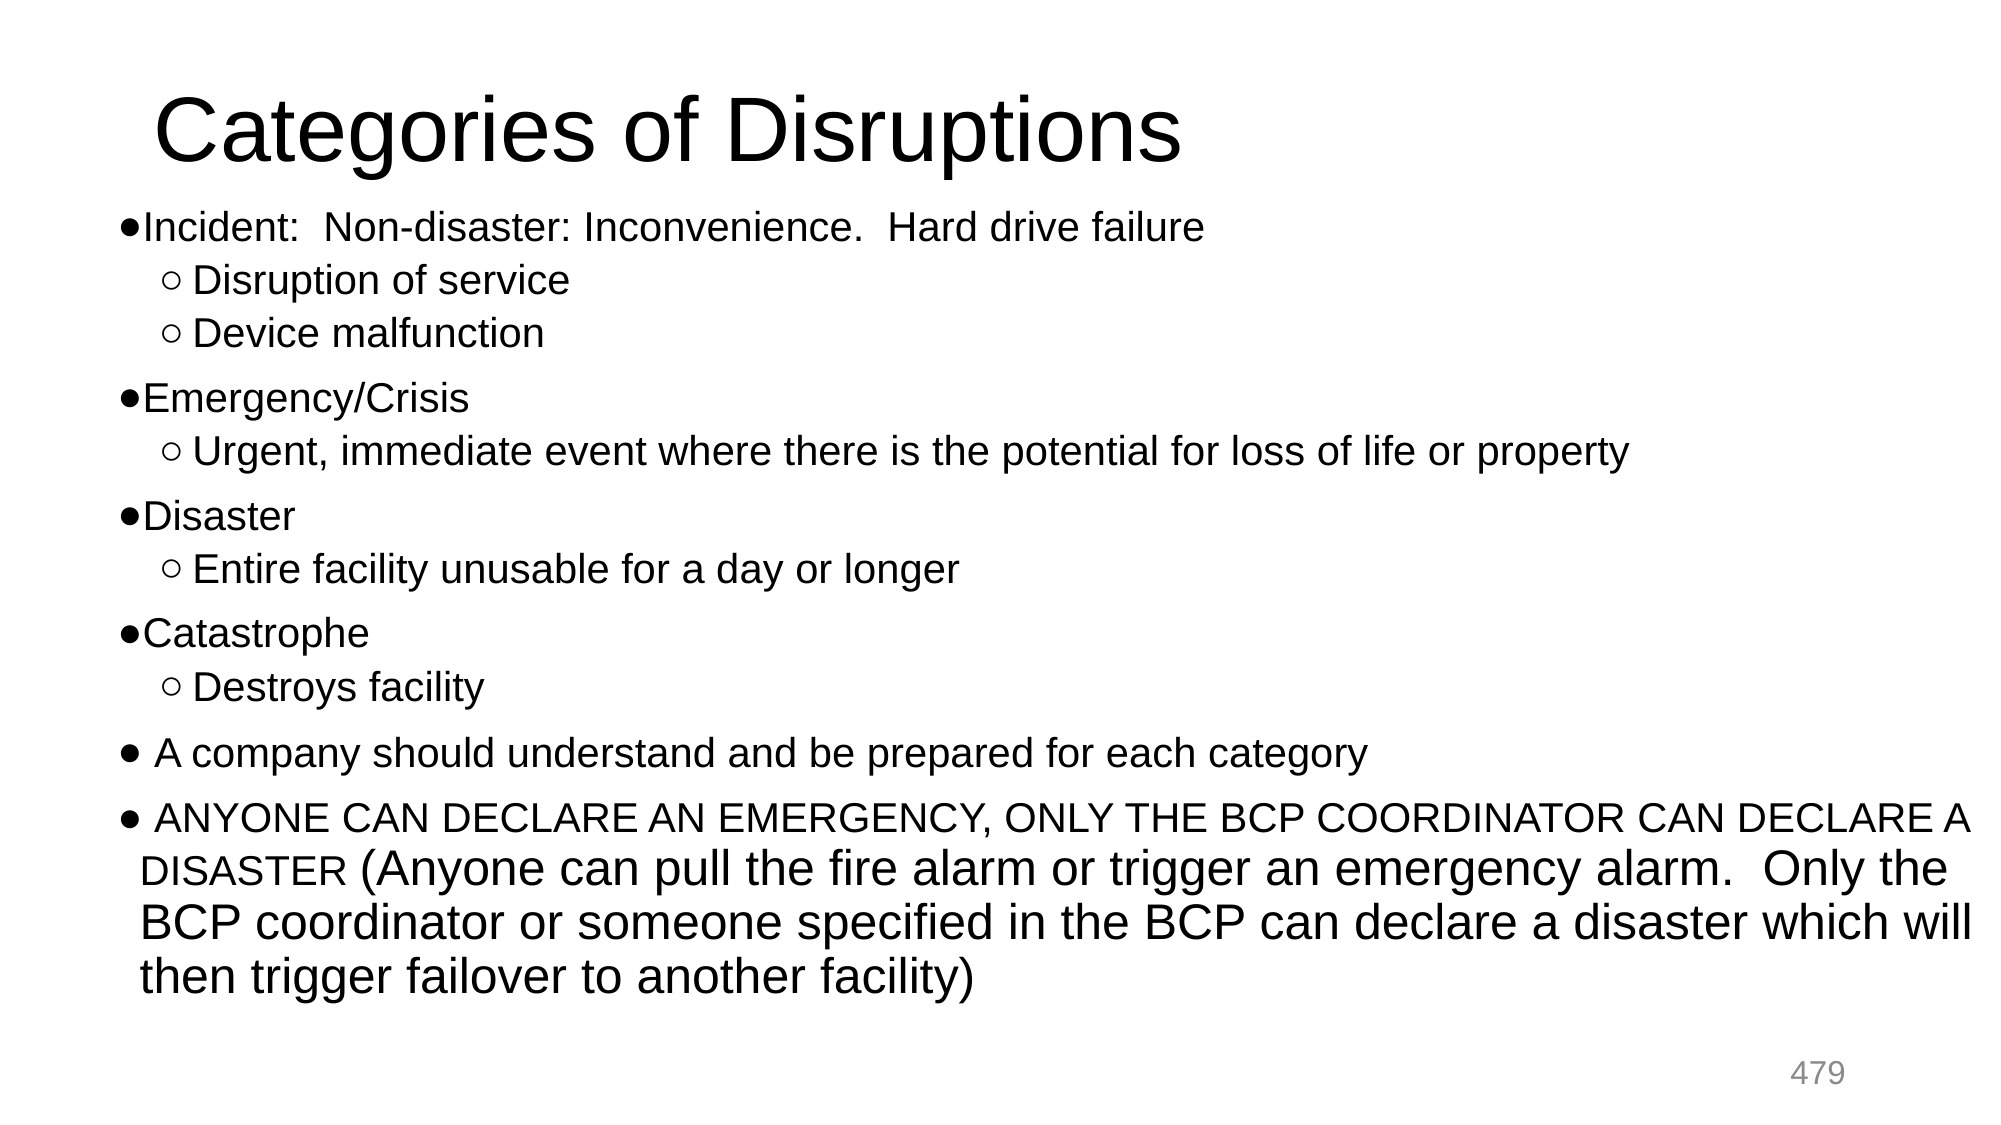

# Categories of Disruptions
Incident:  Non-disaster: Inconvenience.  Hard drive failure
Disruption of service
Device malfunction
Emergency/Crisis
Urgent, immediate event where there is the potential for loss of life or property
Disaster
Entire facility unusable for a day or longer
Catastrophe
Destroys facility
 A company should understand and be prepared for each category
 ANYONE CAN DECLARE AN EMERGENCY, ONLY THE BCP COORDINATOR CAN DECLARE A DISASTER (Anyone can pull the fire alarm or trigger an emergency alarm.  Only the BCP coordinator or someone specified in the BCP can declare a disaster which will then trigger failover to another facility)

479